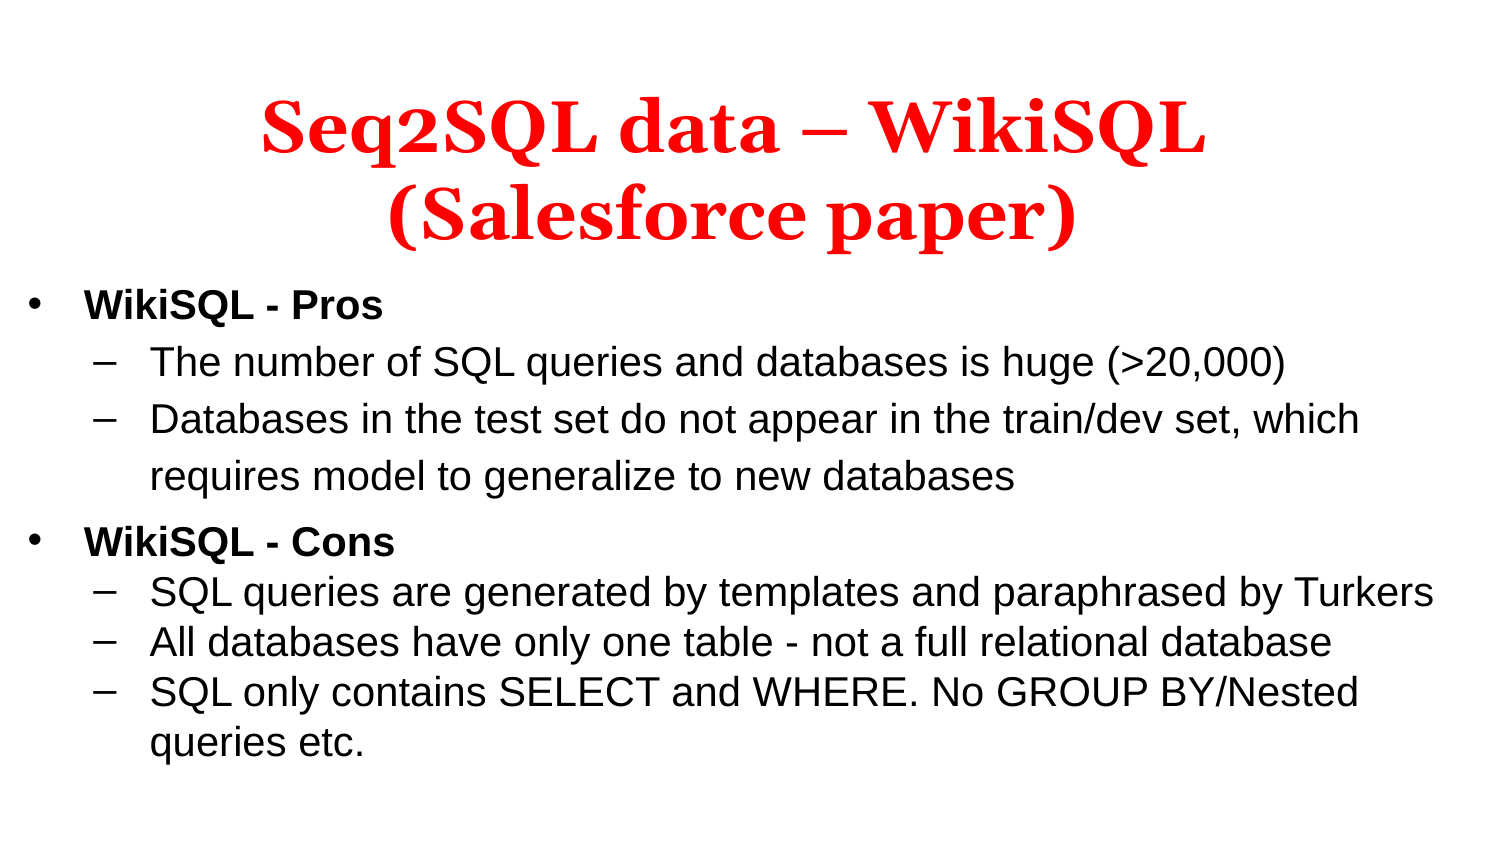

# Seq2SQL data – WikiSQL (Salesforce paper)
WikiSQL - Pros
The number of SQL queries and databases is huge (>20,000)
Databases in the test set do not appear in the train/dev set, which requires model to generalize to new databases
WikiSQL - Cons
SQL queries are generated by templates and paraphrased by Turkers
All databases have only one table - not a full relational database
SQL only contains SELECT and WHERE. No GROUP BY/Nested queries etc.